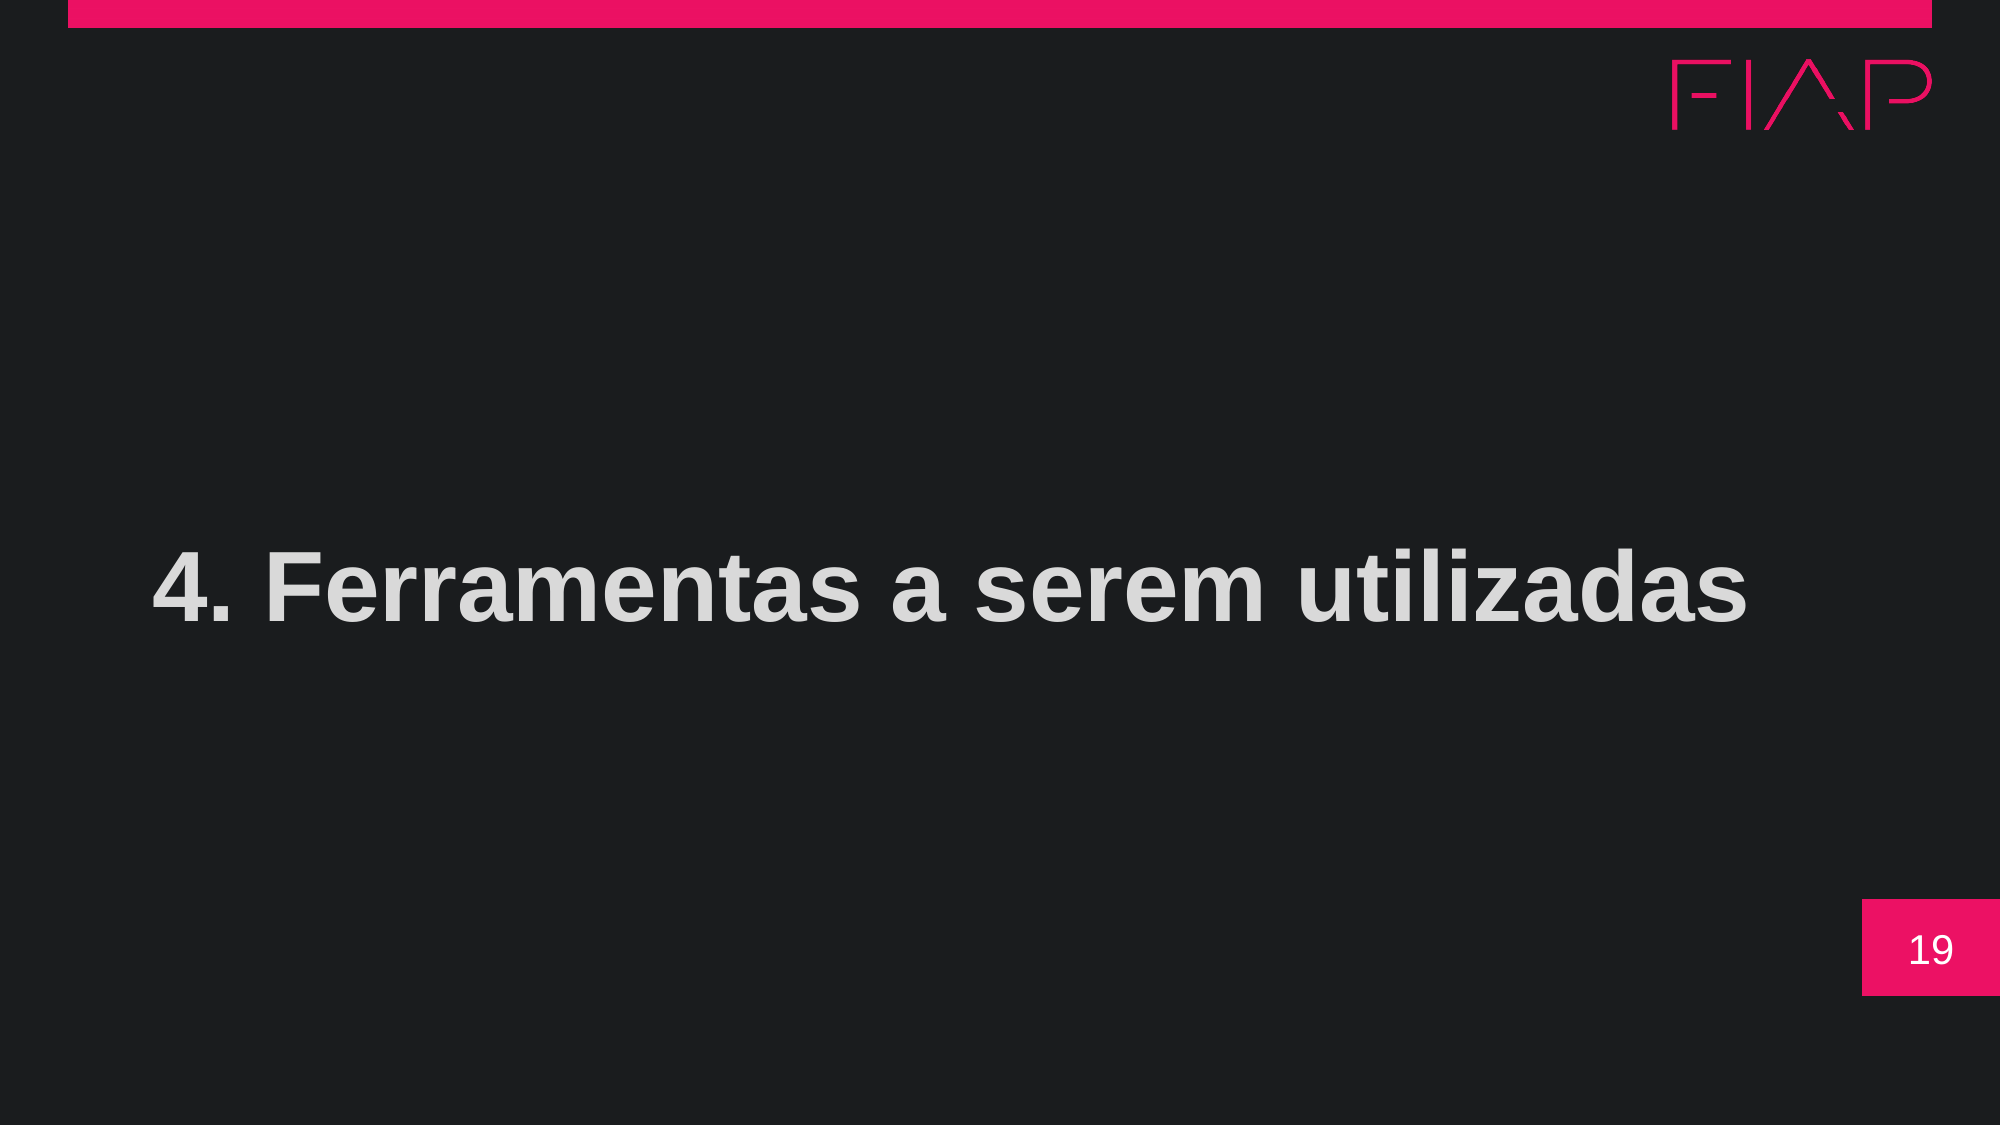

# 4. Ferramentas a serem utilizadas
19